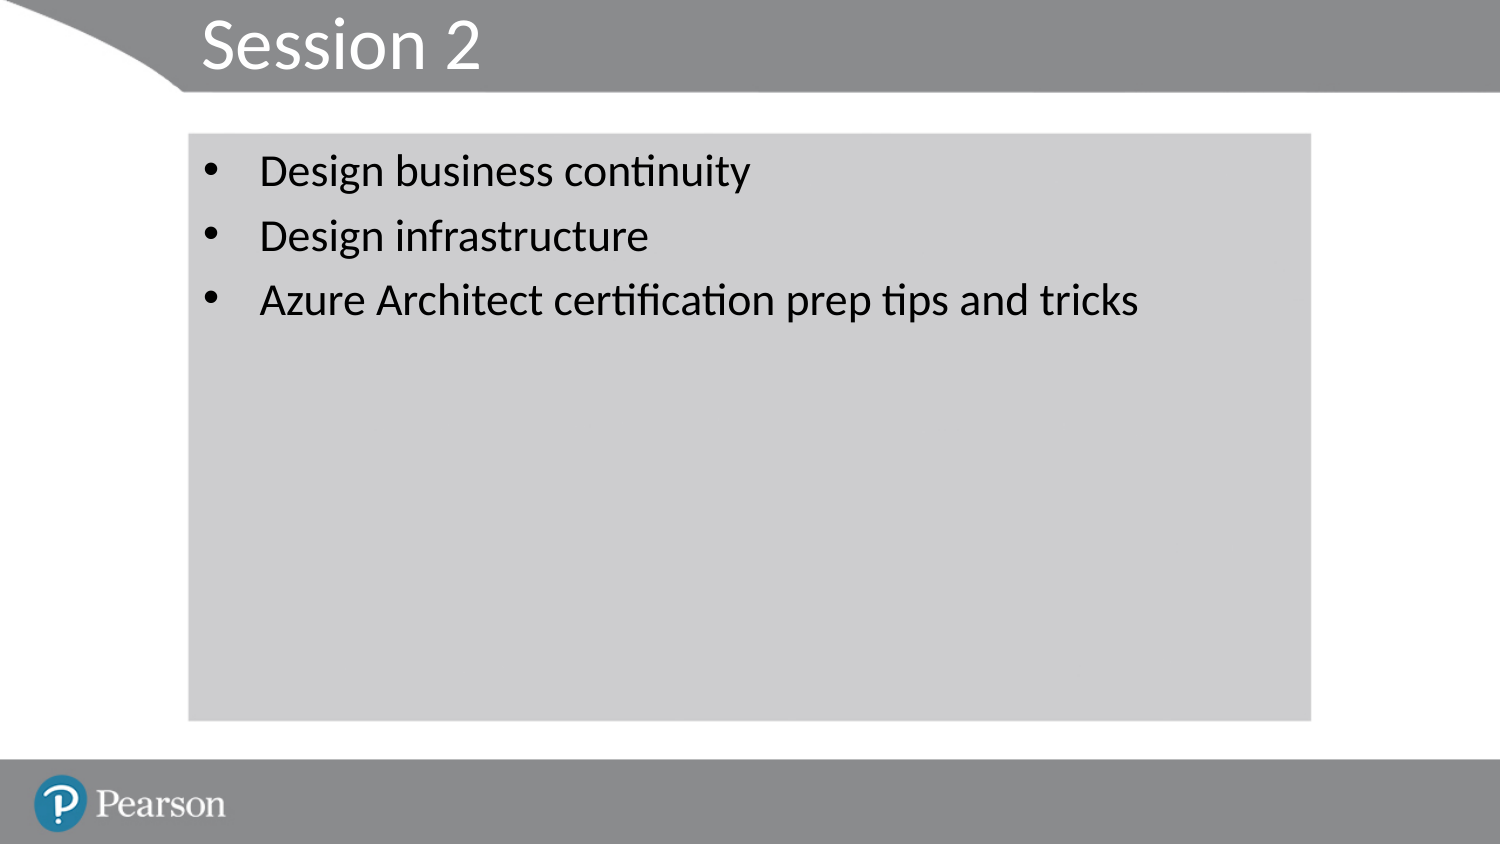

# Session 2
Design business continuity
Design infrastructure
Azure Architect certification prep tips and tricks